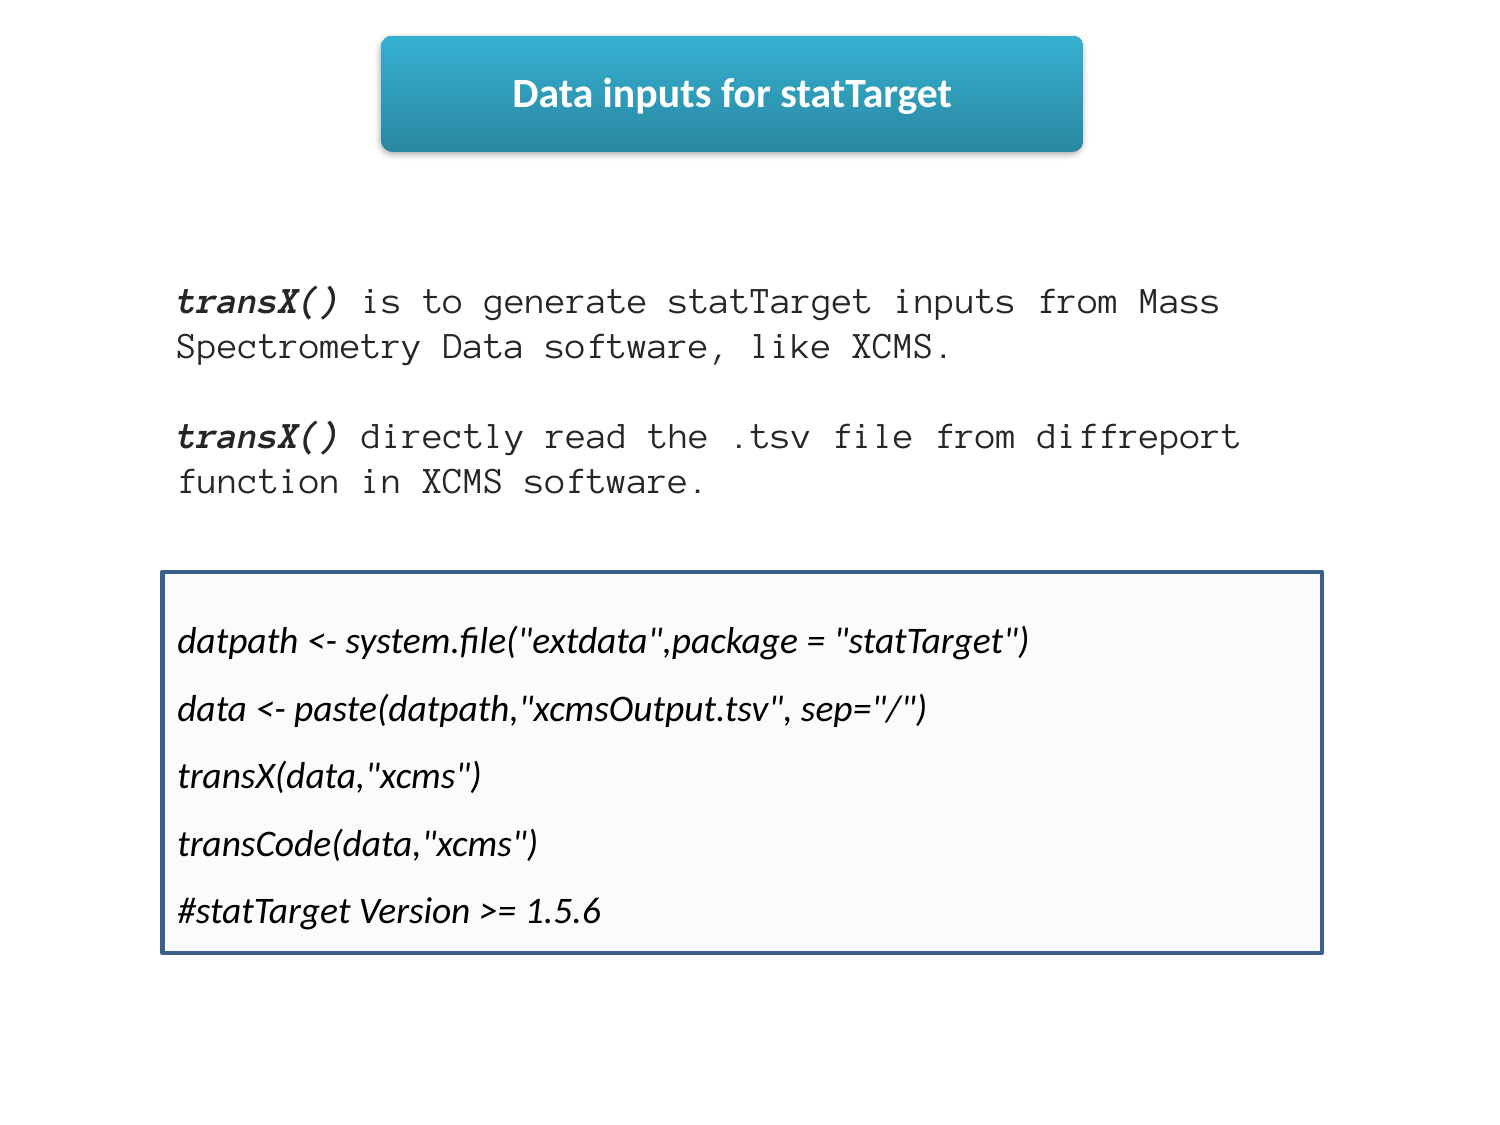

Data inputs for statTarget
transX() is to generate statTarget inputs from Mass Spectrometry Data software, like XCMS.

transX() directly read the .tsv file from diffreport function in XCMS software.
datpath <- system.file("extdata",package = "statTarget")
data <- paste(datpath,"xcmsOutput.tsv", sep="/")
transX(data,"xcms")
transCode(data,"xcms")
#statTarget Version >= 1.5.6